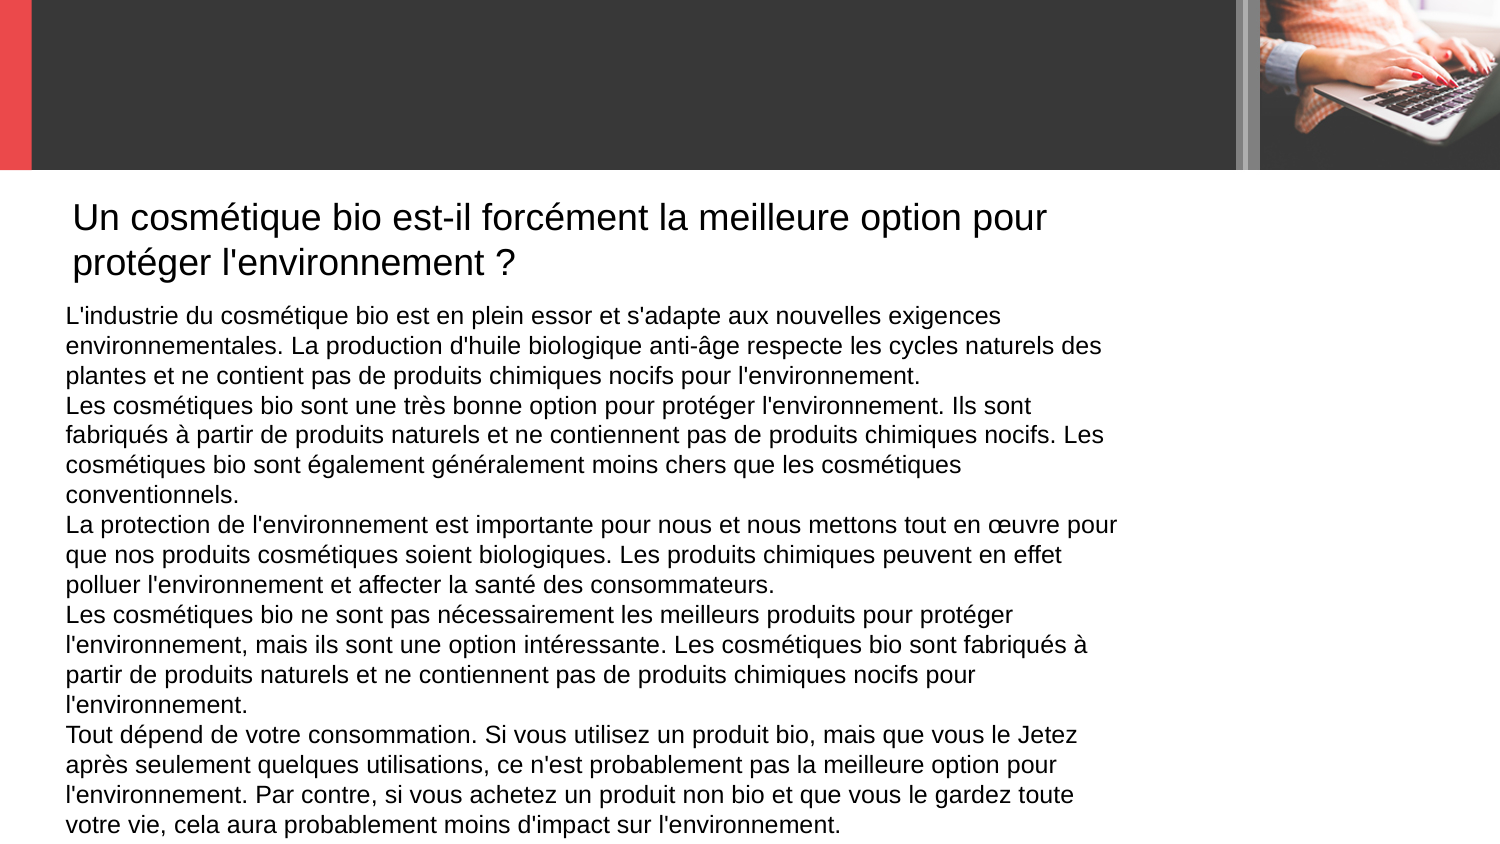

Un cosmétique bio est-il forcément la meilleure option pour protéger l'environnement ?
L'industrie du cosmétique bio est en plein essor et s'adapte aux nouvelles exigences environnementales. La production d'huile biologique anti-âge respecte les cycles naturels des plantes et ne contient pas de produits chimiques nocifs pour l'environnement.
Les cosmétiques bio sont une très bonne option pour protéger l'environnement. Ils sont fabriqués à partir de produits naturels et ne contiennent pas de produits chimiques nocifs. Les cosmétiques bio sont également généralement moins chers que les cosmétiques conventionnels.
La protection de l'environnement est importante pour nous et nous mettons tout en œuvre pour que nos produits cosmétiques soient biologiques. Les produits chimiques peuvent en effet polluer l'environnement et affecter la santé des consommateurs.
Les cosmétiques bio ne sont pas nécessairement les meilleurs produits pour protéger l'environnement, mais ils sont une option intéressante. Les cosmétiques bio sont fabriqués à partir de produits naturels et ne contiennent pas de produits chimiques nocifs pour l'environnement.
Tout dépend de votre consommation. Si vous utilisez un produit bio, mais que vous le Jetez après seulement quelques utilisations, ce n'est probablement pas la meilleure option pour l'environnement. Par contre, si vous achetez un produit non bio et que vous le gardez toute votre vie, cela aura probablement moins d'impact sur l'environnement.